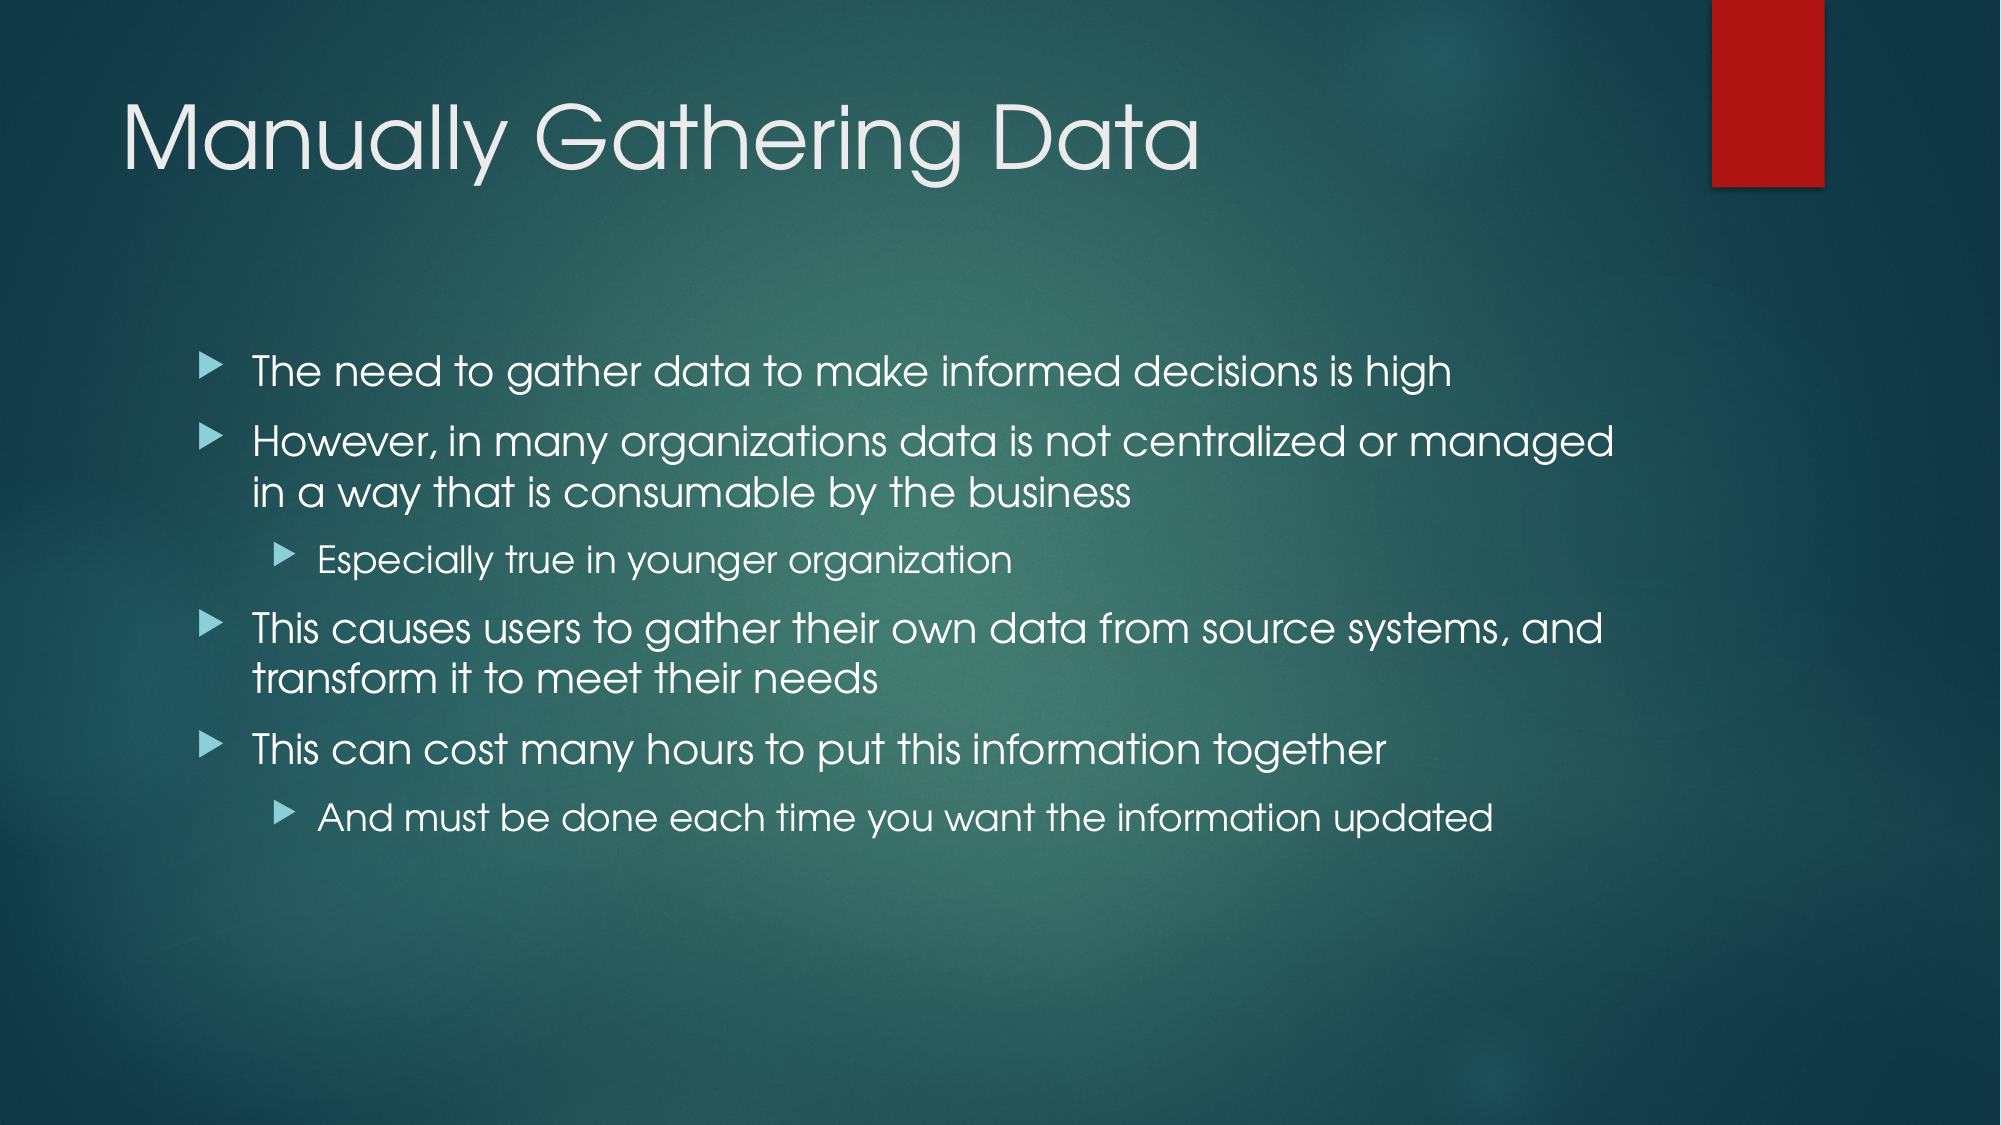

# Manually Gathering Data
The need to gather data to make informed decisions is high
However, in many organizations data is not centralized or managed in a way that is consumable by the business
Especially true in younger organization
This causes users to gather their own data from source systems, and transform it to meet their needs
This can cost many hours to put this information together
And must be done each time you want the information updated